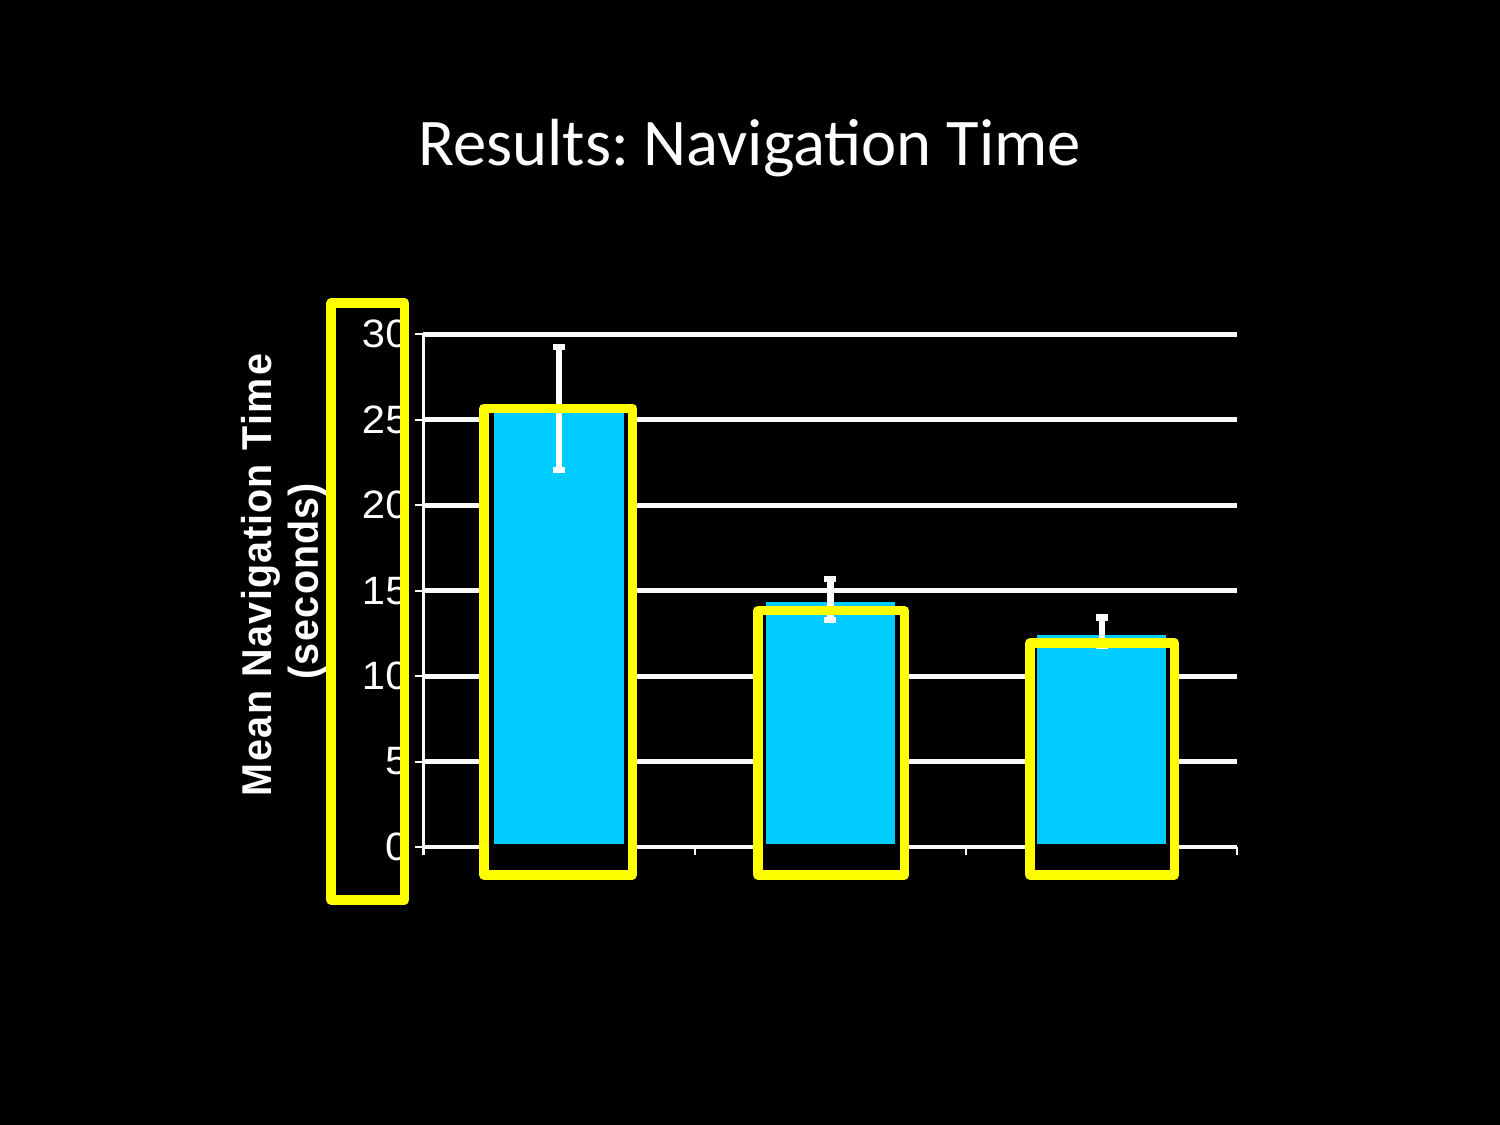

# Results: Navigation Time

### Chart

| Category |  |
|---|---|
| Eclipse | 25.651515 |
| Code Bubbles | 14.492857 |
| Patchworks | 12.5887755 |